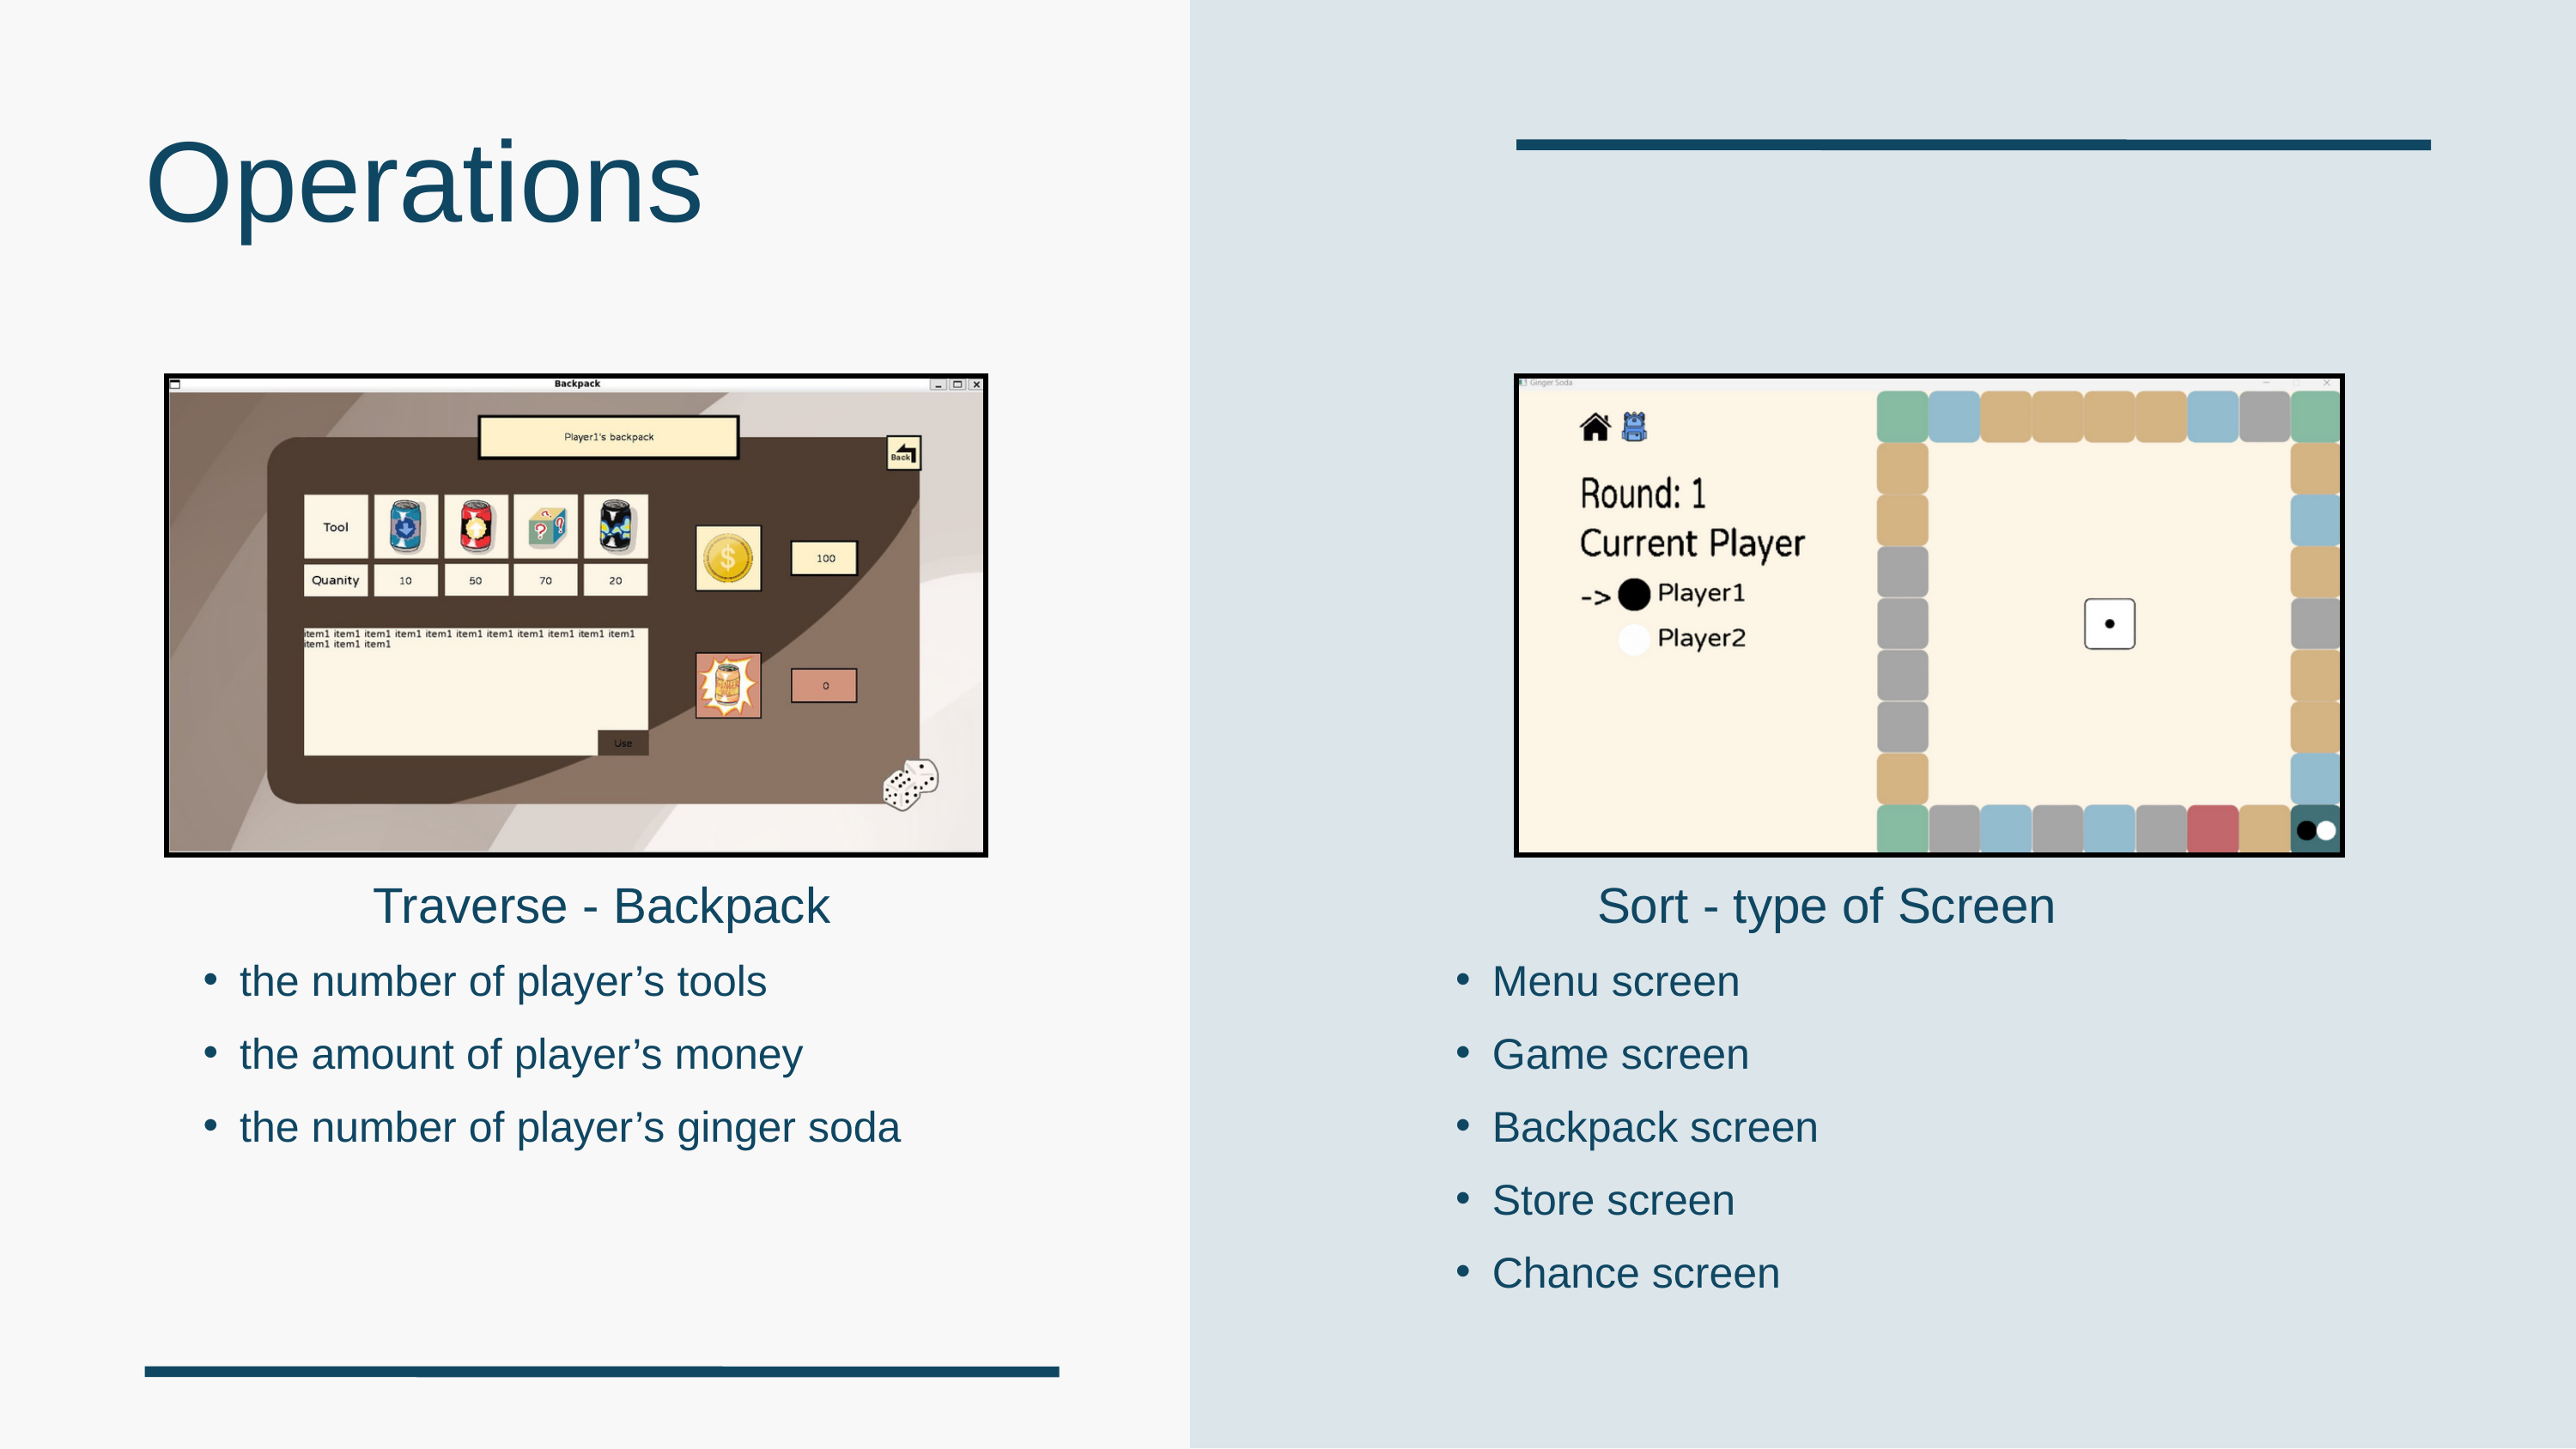

Operations

Traverse - Backpack
Sort - type of Screen
the number of player’s tools
the amount of player’s money
the number of player’s ginger soda
Menu screen
Game screen
Backpack screen
Store screen
Chance screen